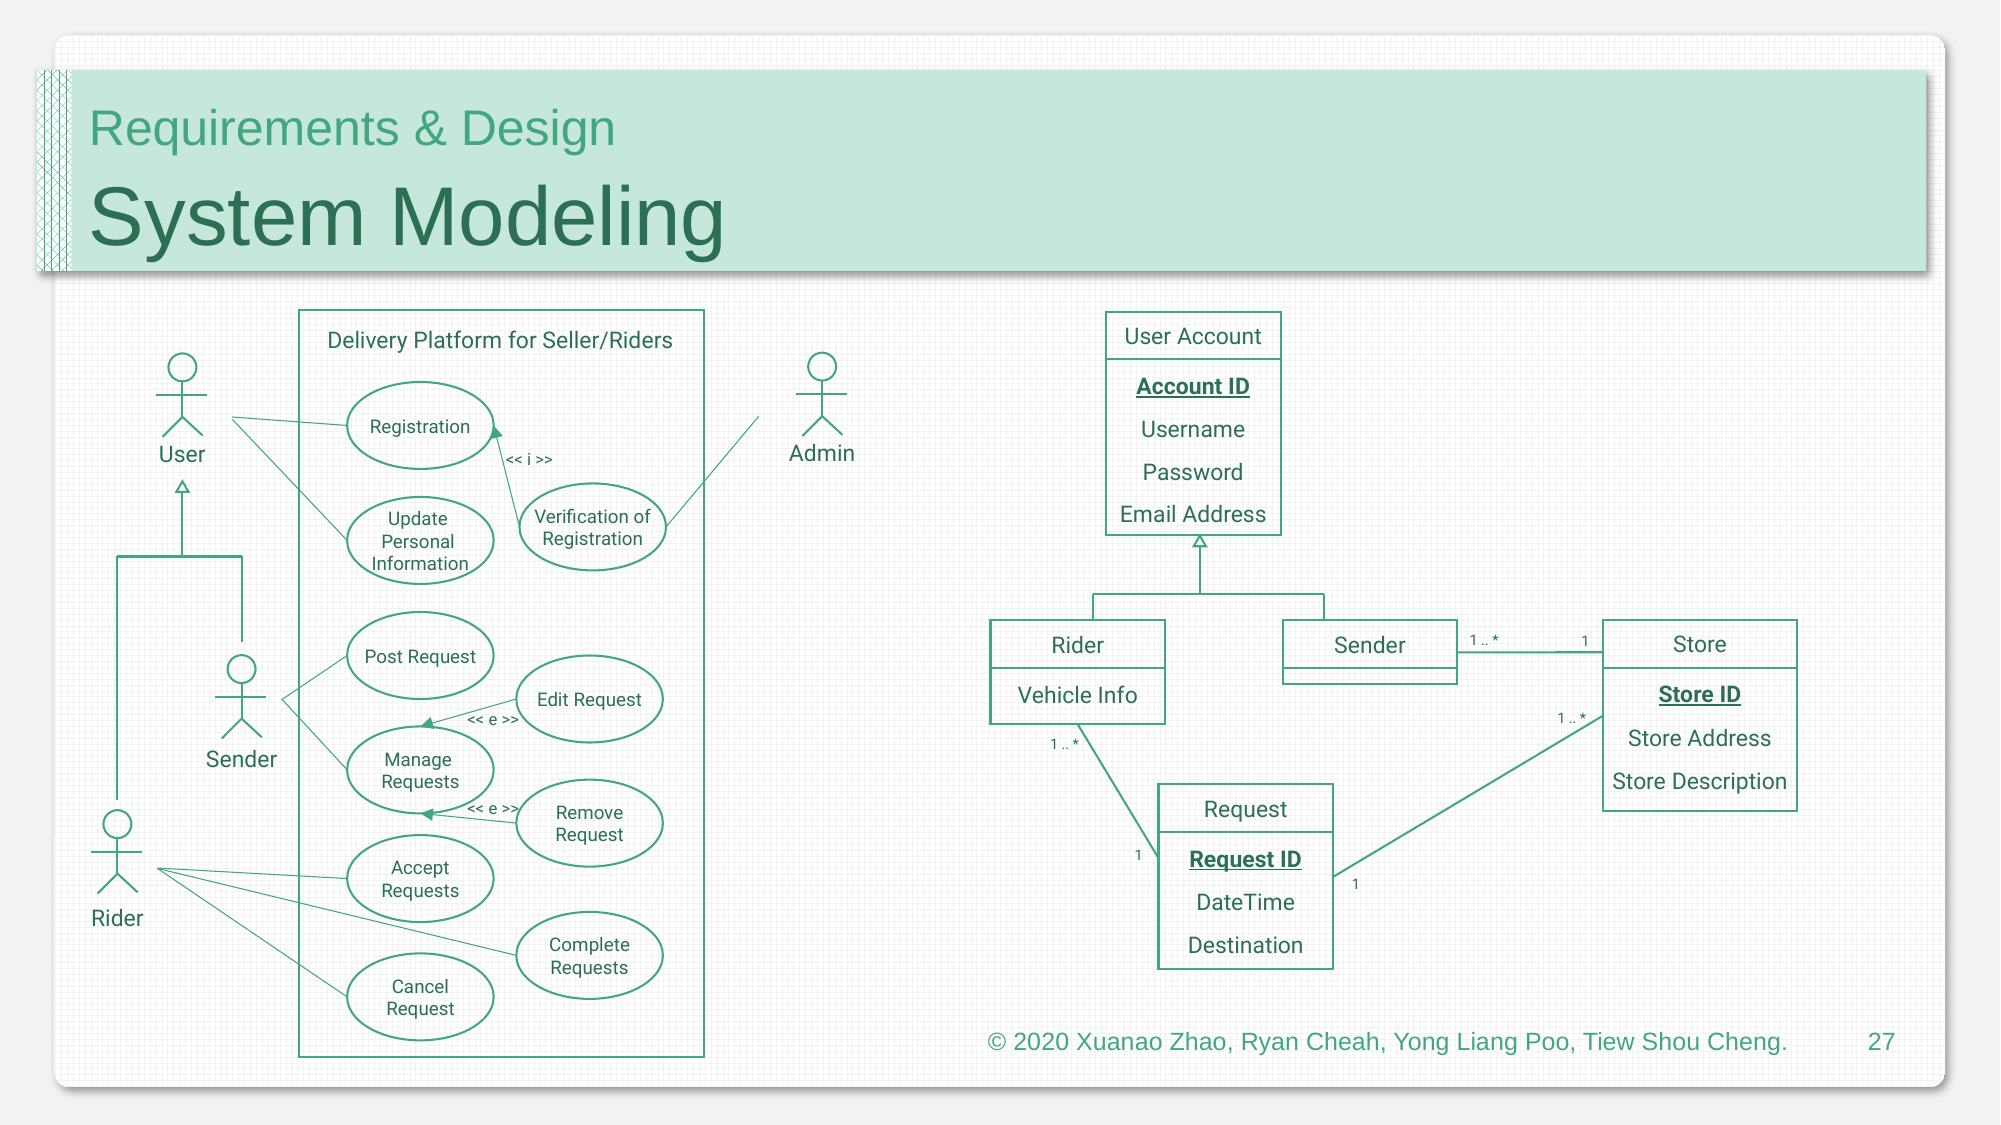

Requirements & Design
System Modeling

User Account
Account ID
Username
Password
Email Address

Store
Store ID
Store Address
Store Description

Rider
Vehicle Info

Sender
1 .. *
1
1 .. *
1 .. *

Request
Request ID
DateTime
Destination
1
1
Delivery Platform for Seller/Riders

Admin

User
Registration
<< i >>

Verification of
Registration
Update
Personal
Information
Post Request

Sender
Edit Request
<< e >>
Manage
Requests
Remove
Request
<< e >>

Rider
Accept
Requests
Complete
Requests
Cancel
Request
© 2020 Xuanao Zhao, Ryan Cheah, Yong Liang Poo, Tiew Shou Cheng.
27